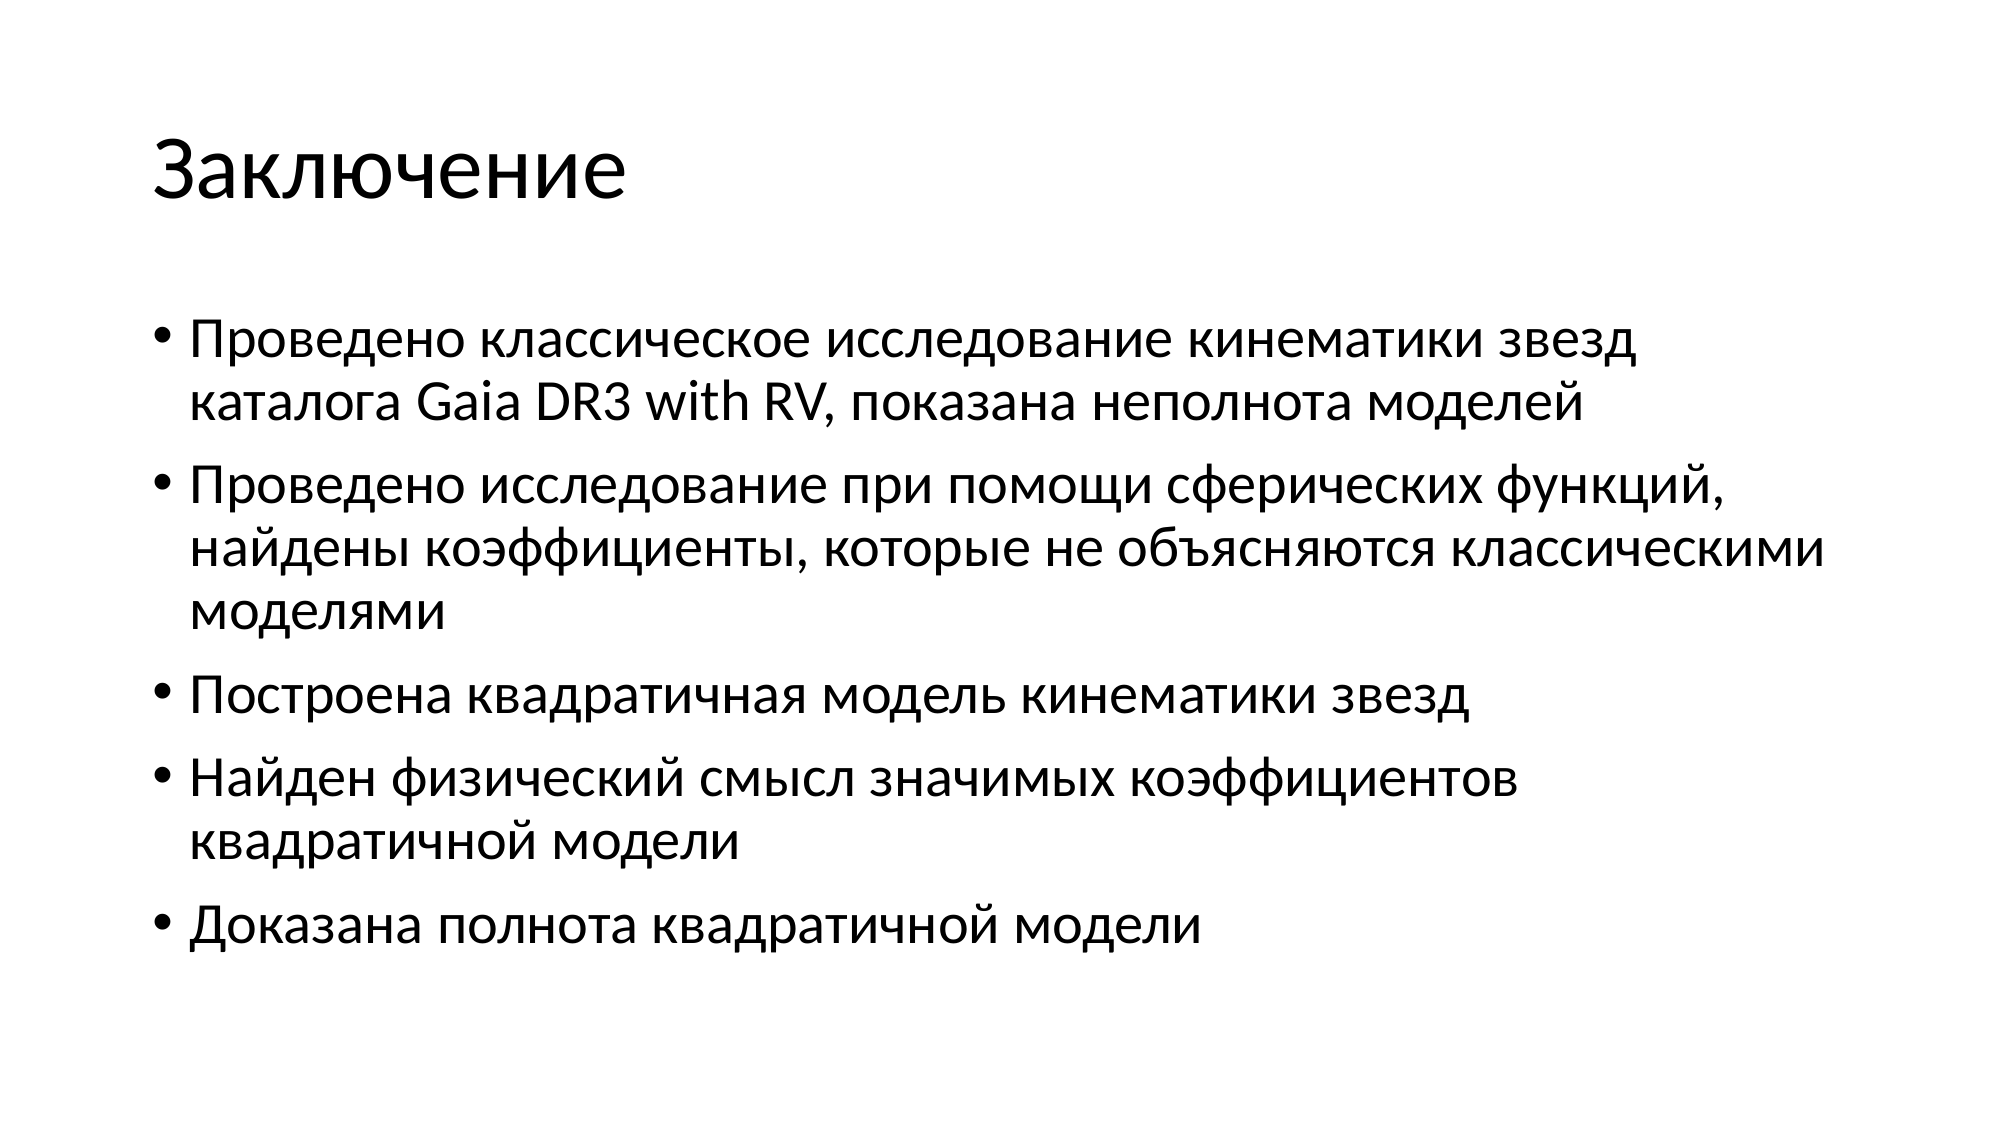

# Заключение
Проведено классическое исследование кинематики звезд каталога Gaia DR3 with RV, показана неполнота моделей
Проведено исследование при помощи сферических функций, найдены коэффициенты, которые не объясняются классическими моделями
Построена квадратичная модель кинематики звезд
Найден физический смысл значимых коэффициентов квадратичной модели
Доказана полнота квадратичной модели